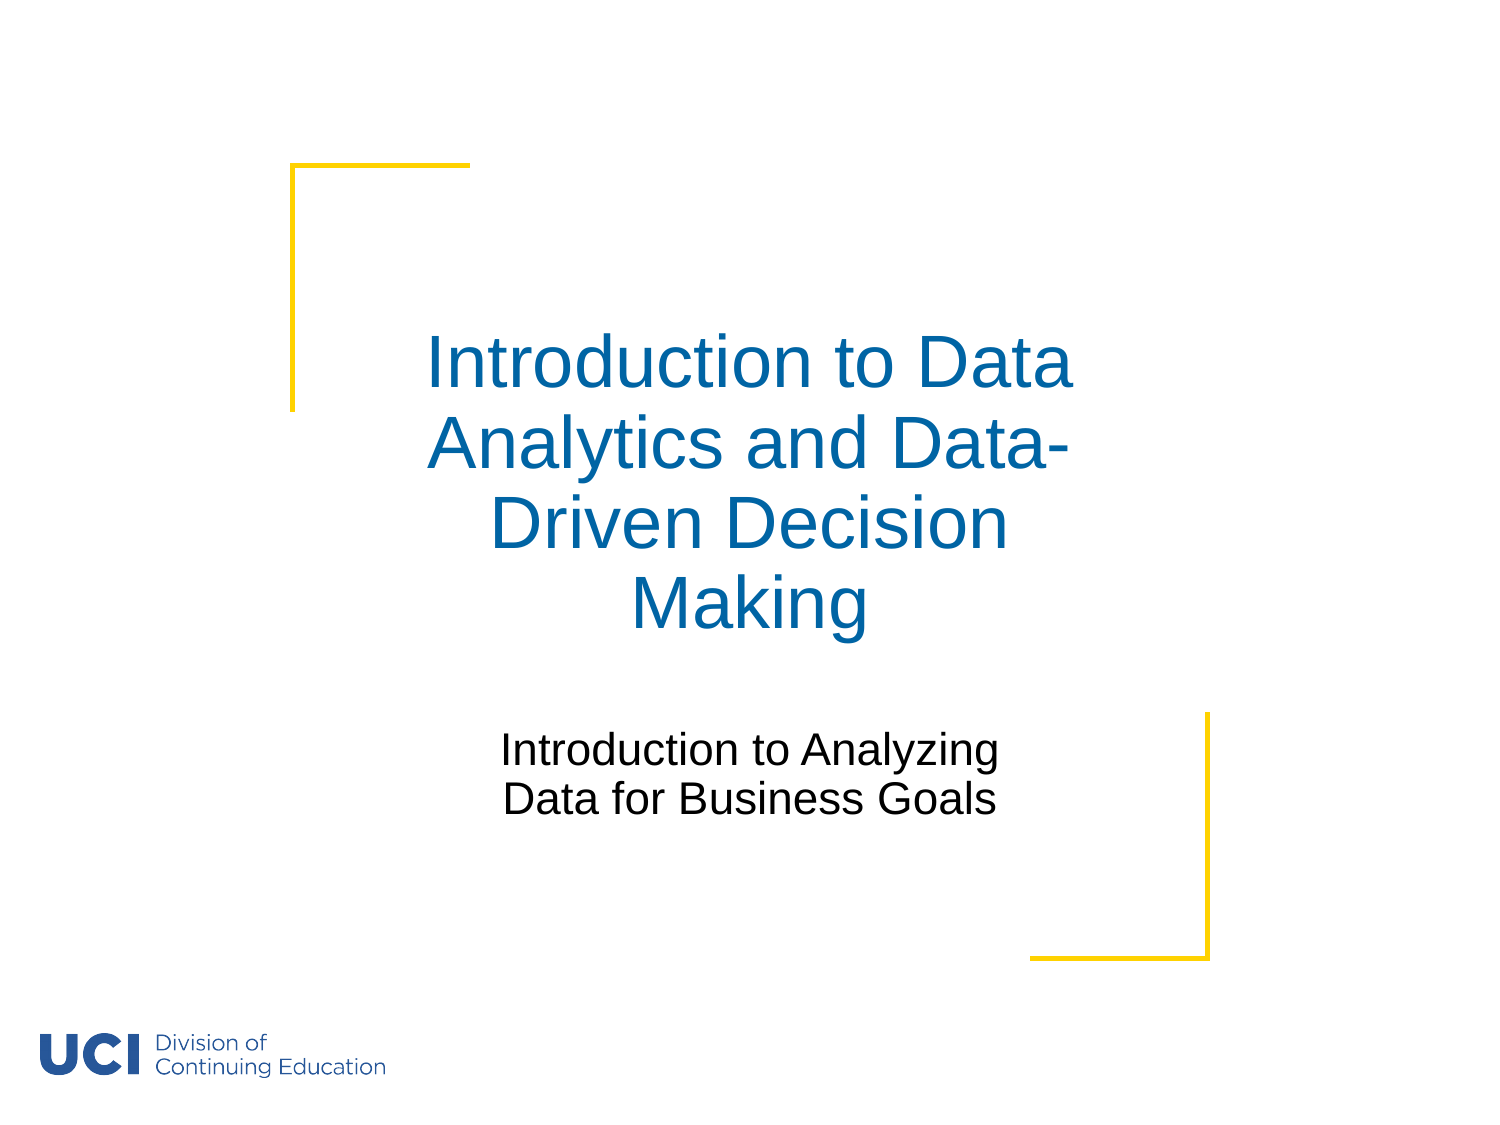

# Introduction to Data Analytics and Data-Driven Decision Making

Introduction to Analyzing Data for Business Goals